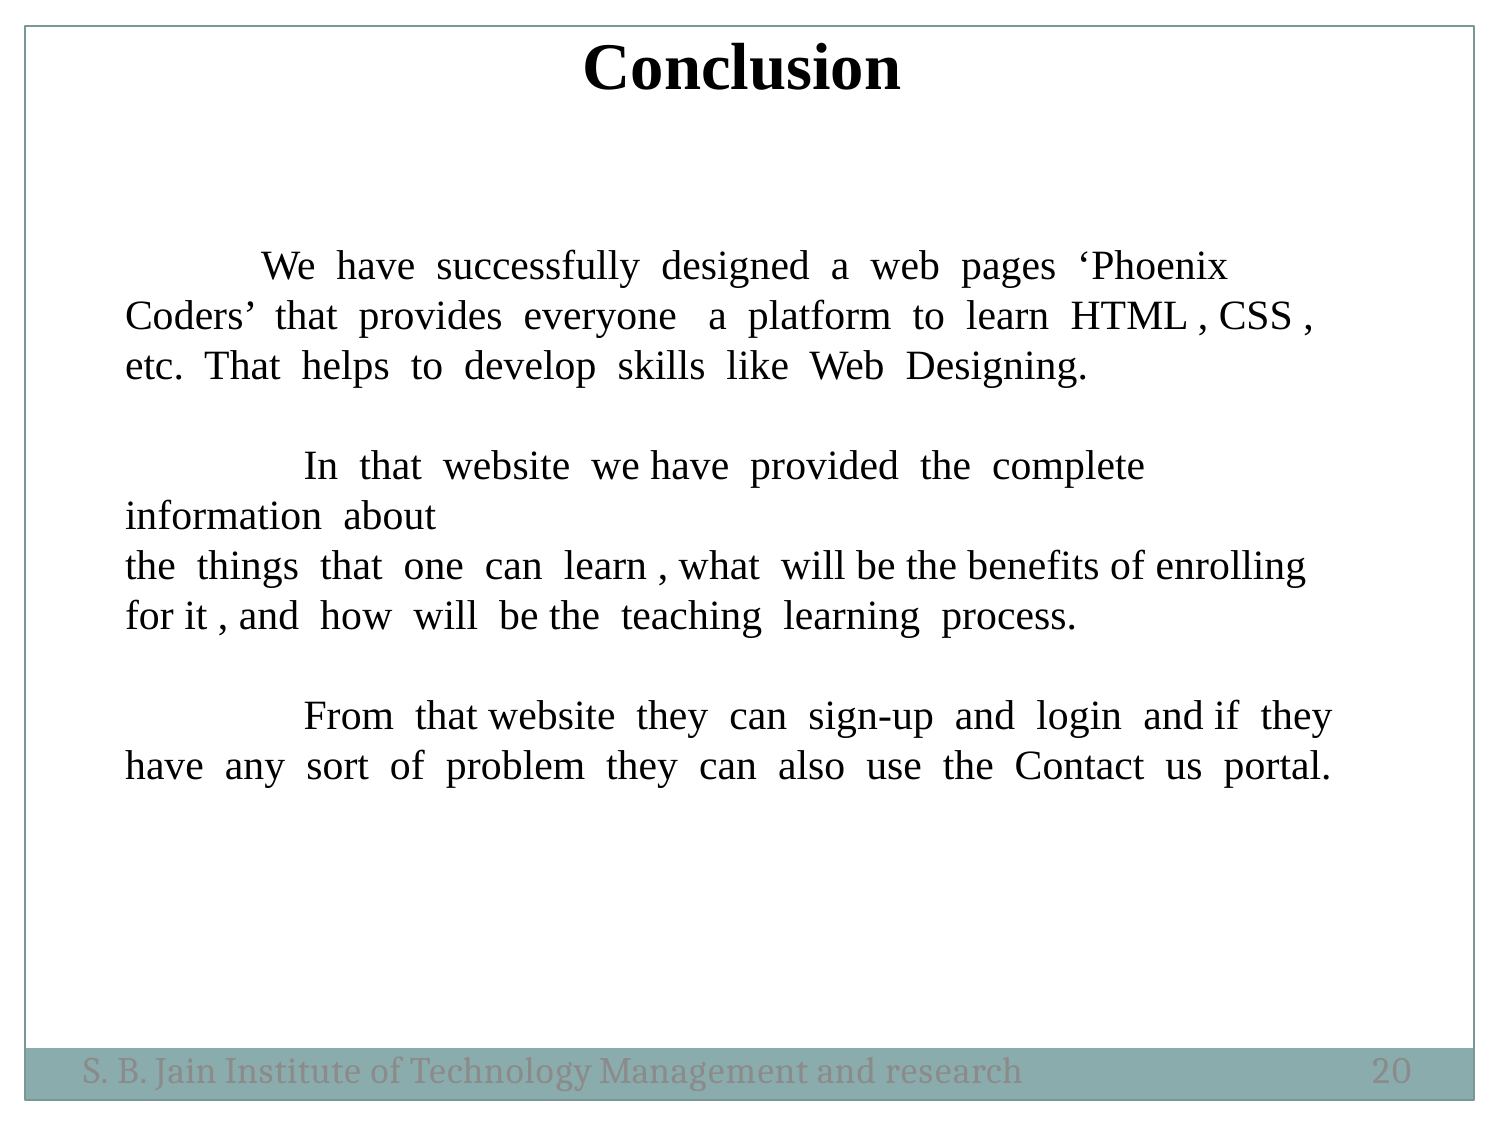

Conclusion
                We  have  successfully  designed  a  web  pages  ‘Phoenix  Coders’  that  provides  everyone   a  platform  to  learn  HTML , CSS , etc.  That  helps  to  develop  skills  like  Web  Designing.

                 In  that  website  we have  provided  the  complete  information  about
the  things  that  one  can  learn , what  will be the benefits of enrolling for it , and  how  will  be the  teaching  learning  process.

                 From  that website  they  can  sign-up  and  login  and if  they  have  any  sort  of  problem  they  can  also  use  the  Contact  us  portal.

S. B. Jain Institute of Technology Management and research
20